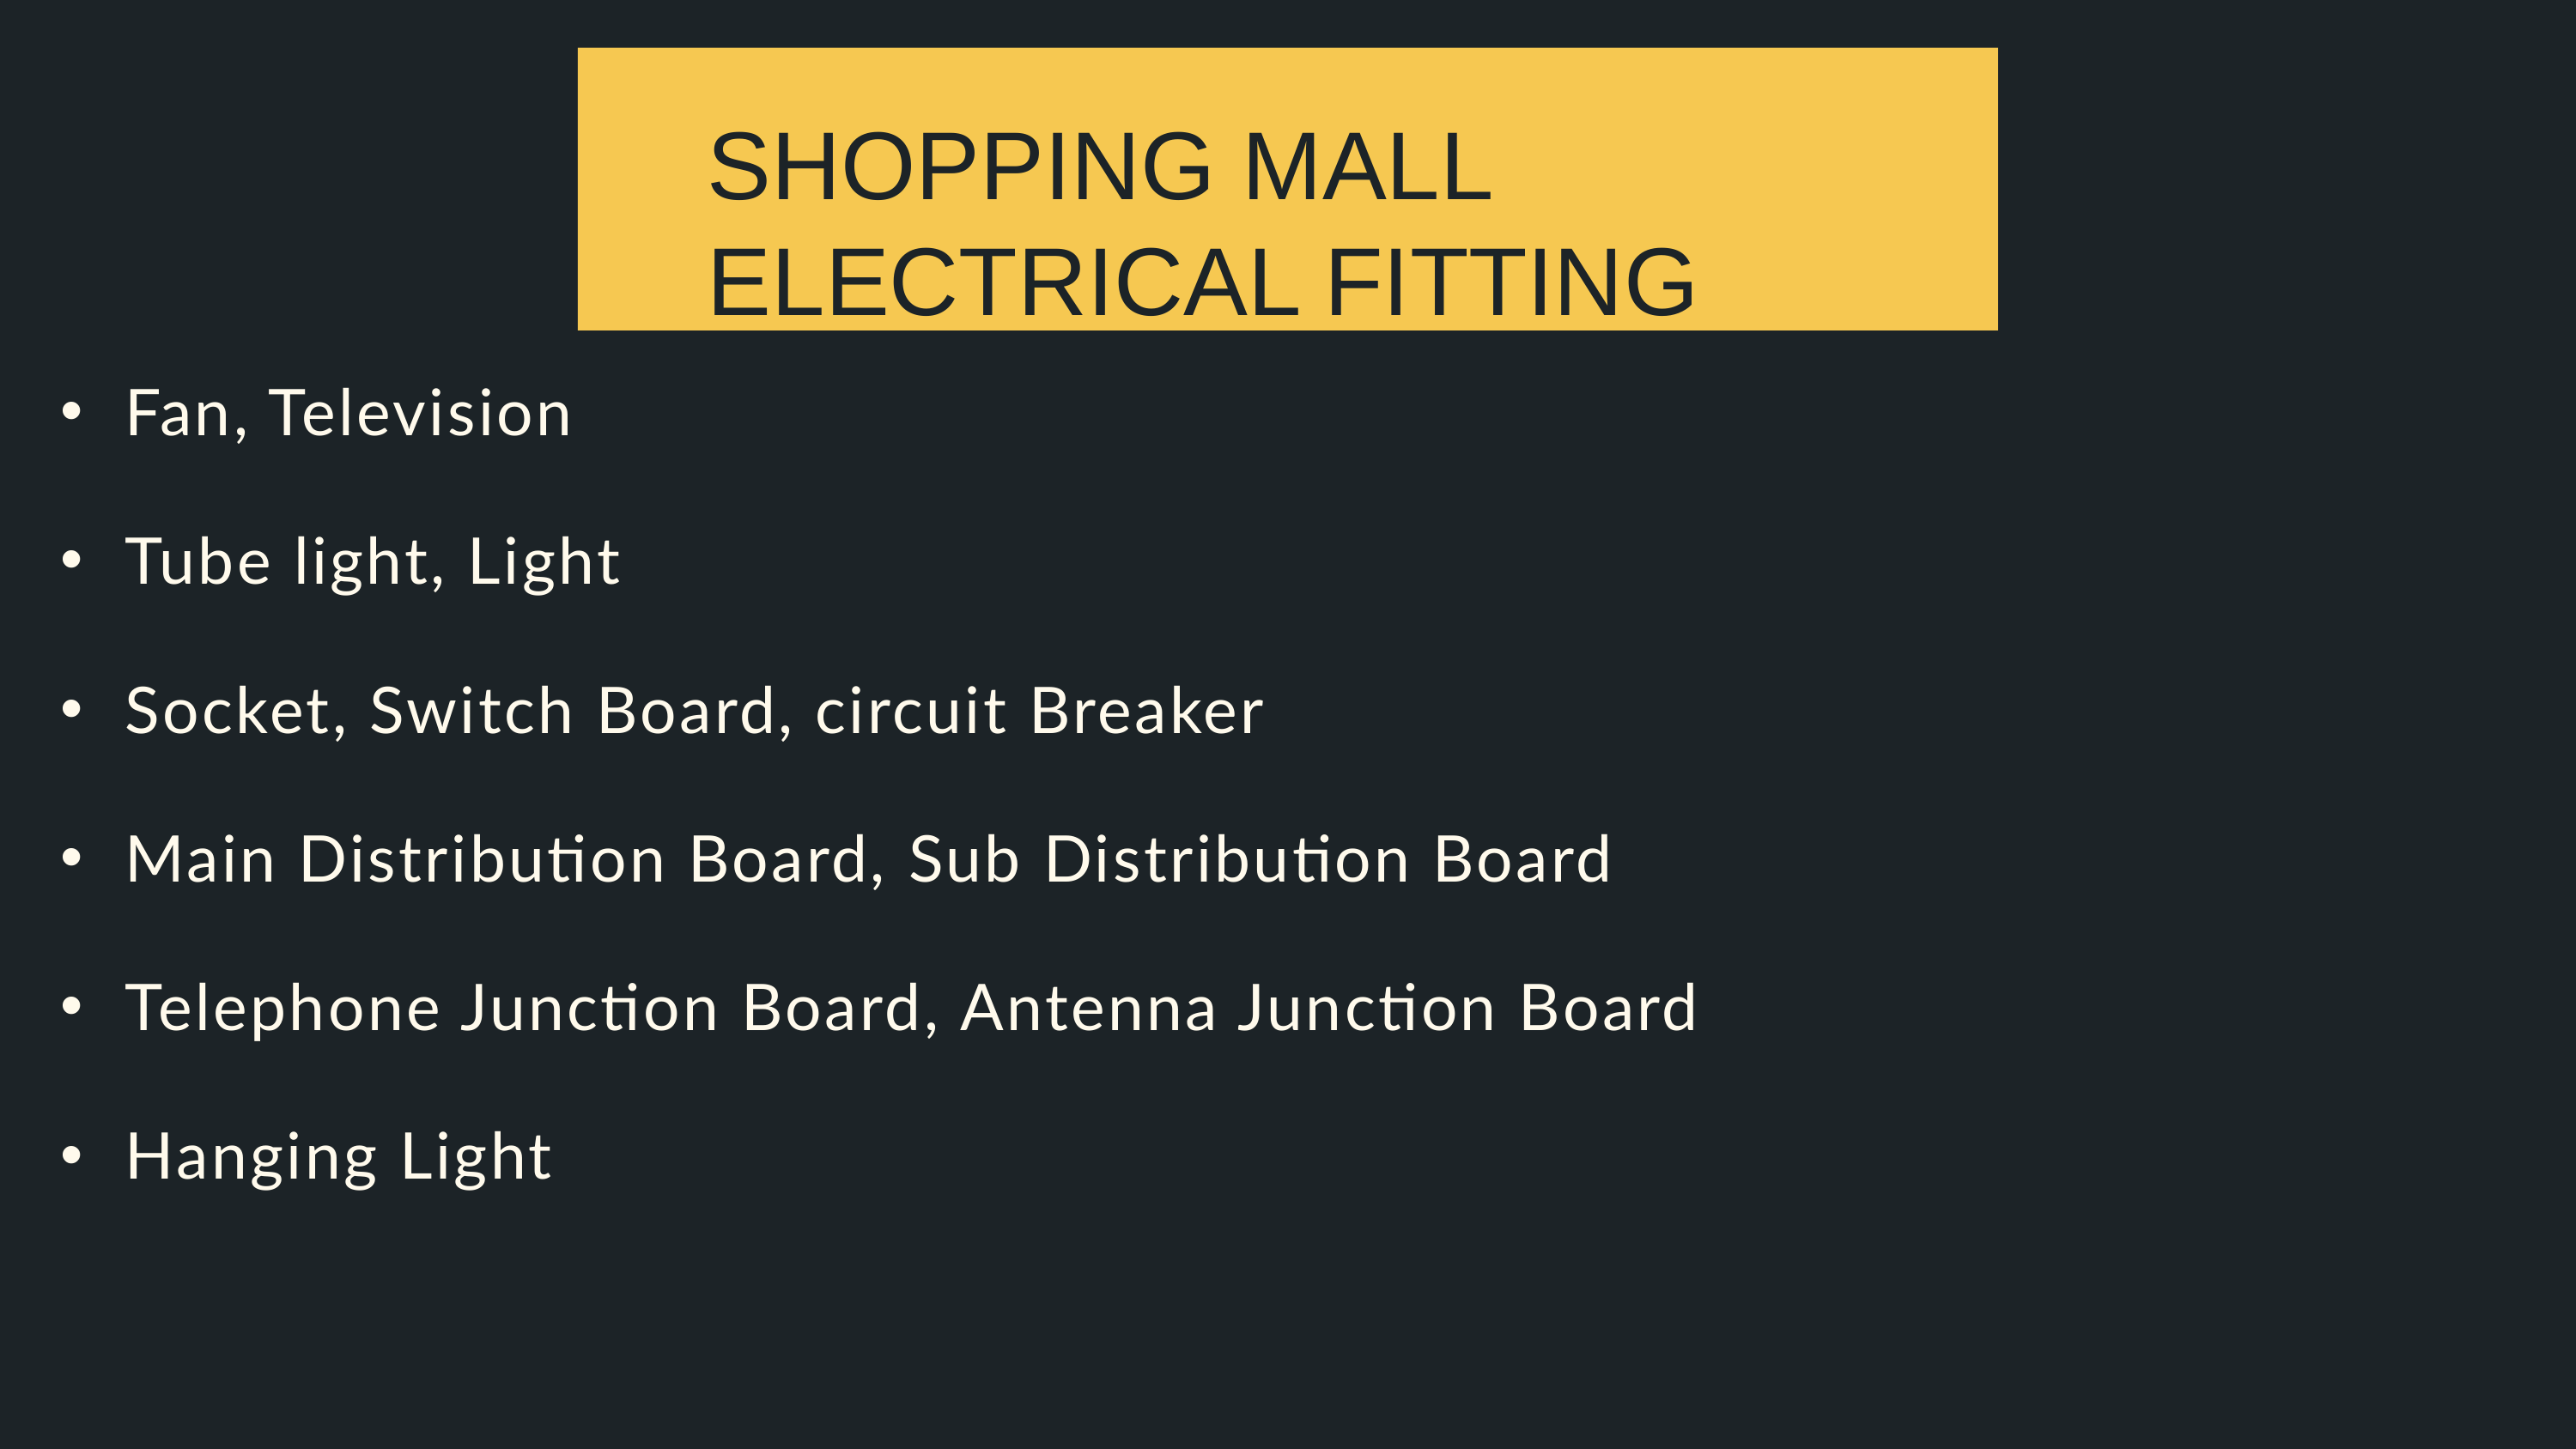

SHOPPING MALL ELECTRICAL FITTING
Fan, Television

Tube light, Light

Socket, Switch Board, circuit Breaker

Main Distribution Board, Sub Distribution Board

Telephone Junction Board, Antenna Junction Board

Hanging Light